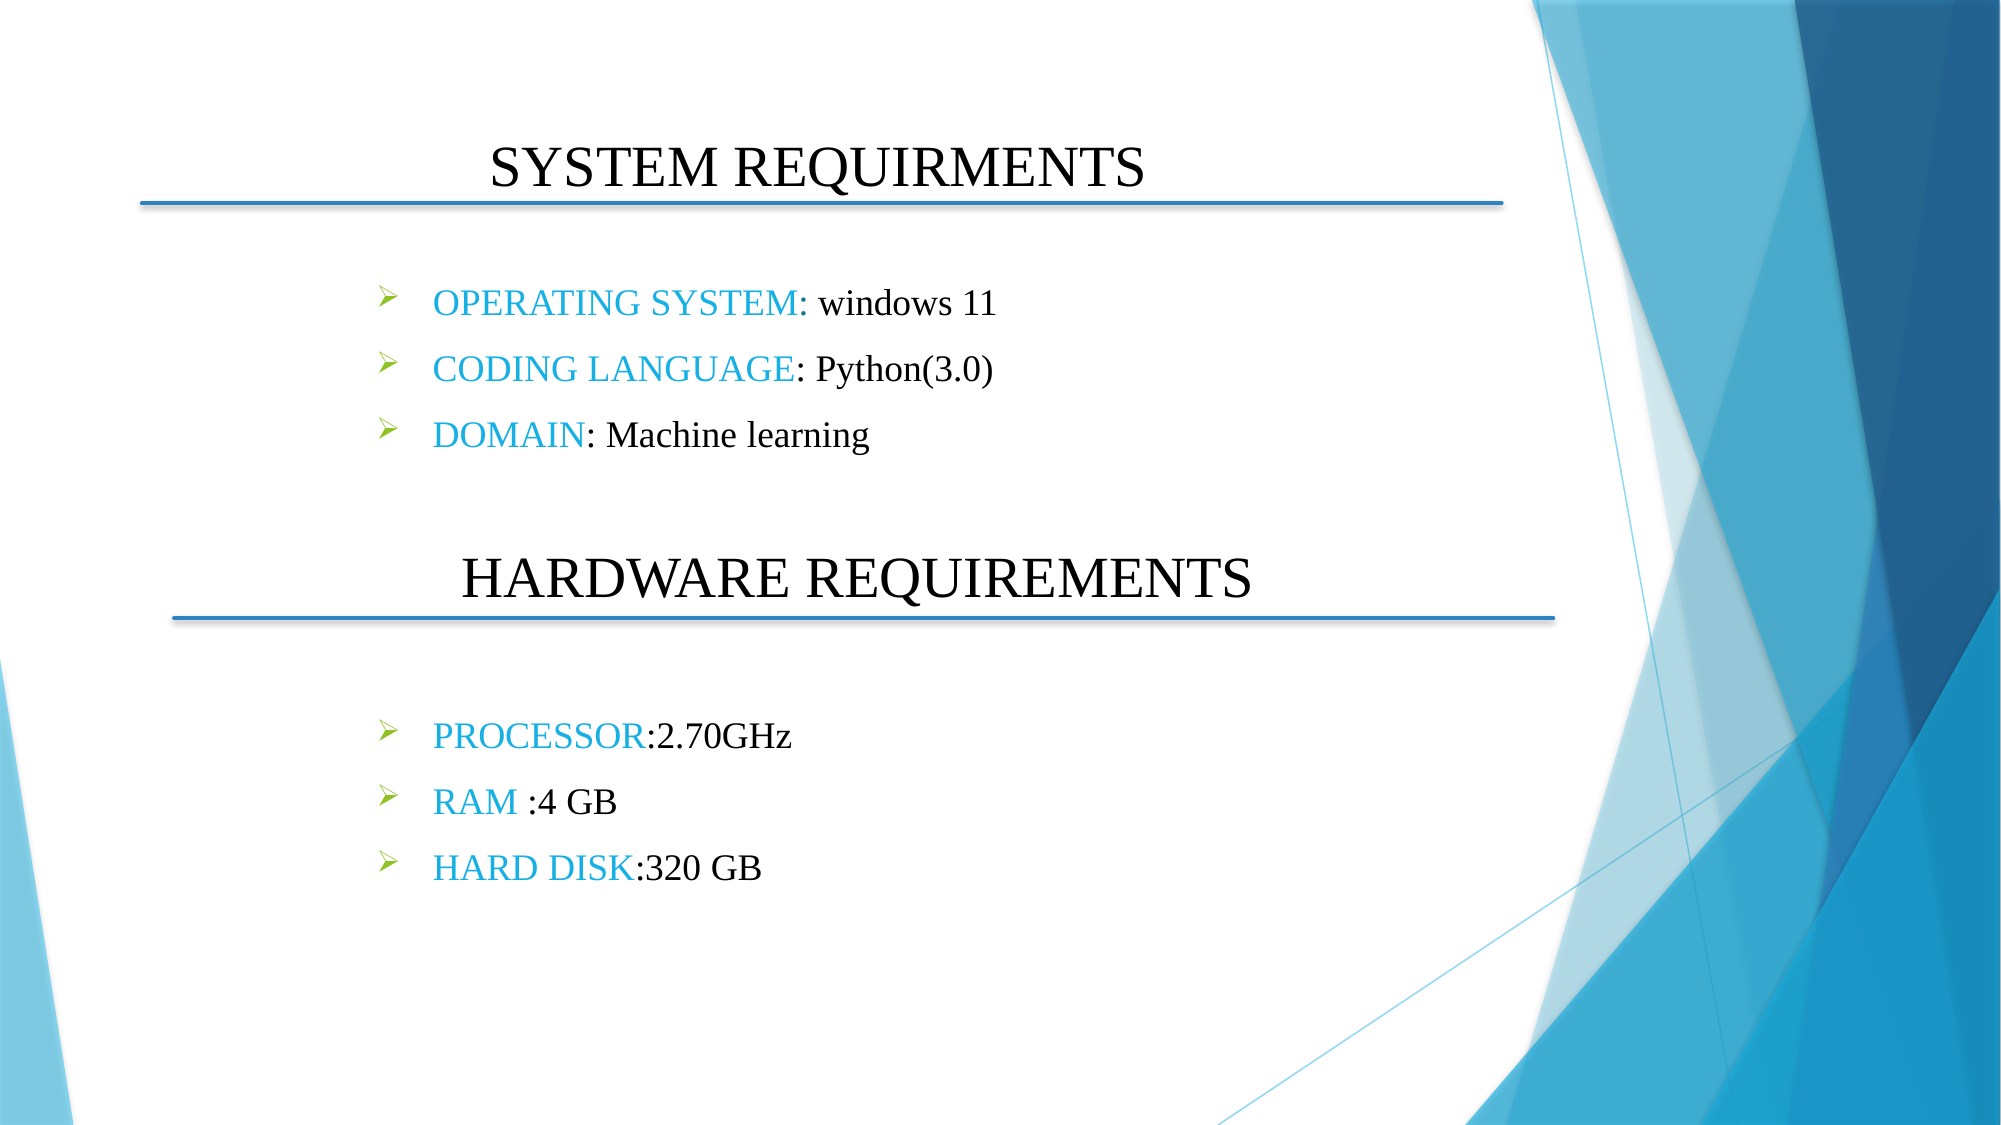

# SYSTEM REQUIRMENTS
 OPERATING SYSTEM: windows 11
CODING LANGUAGE: Python(3.0)
DOMAIN: Machine learning
HARDWARE REQUIREMENTS
PROCESSOR:2.70GHz
RAM :4 GB
HARD DISK:320 GB